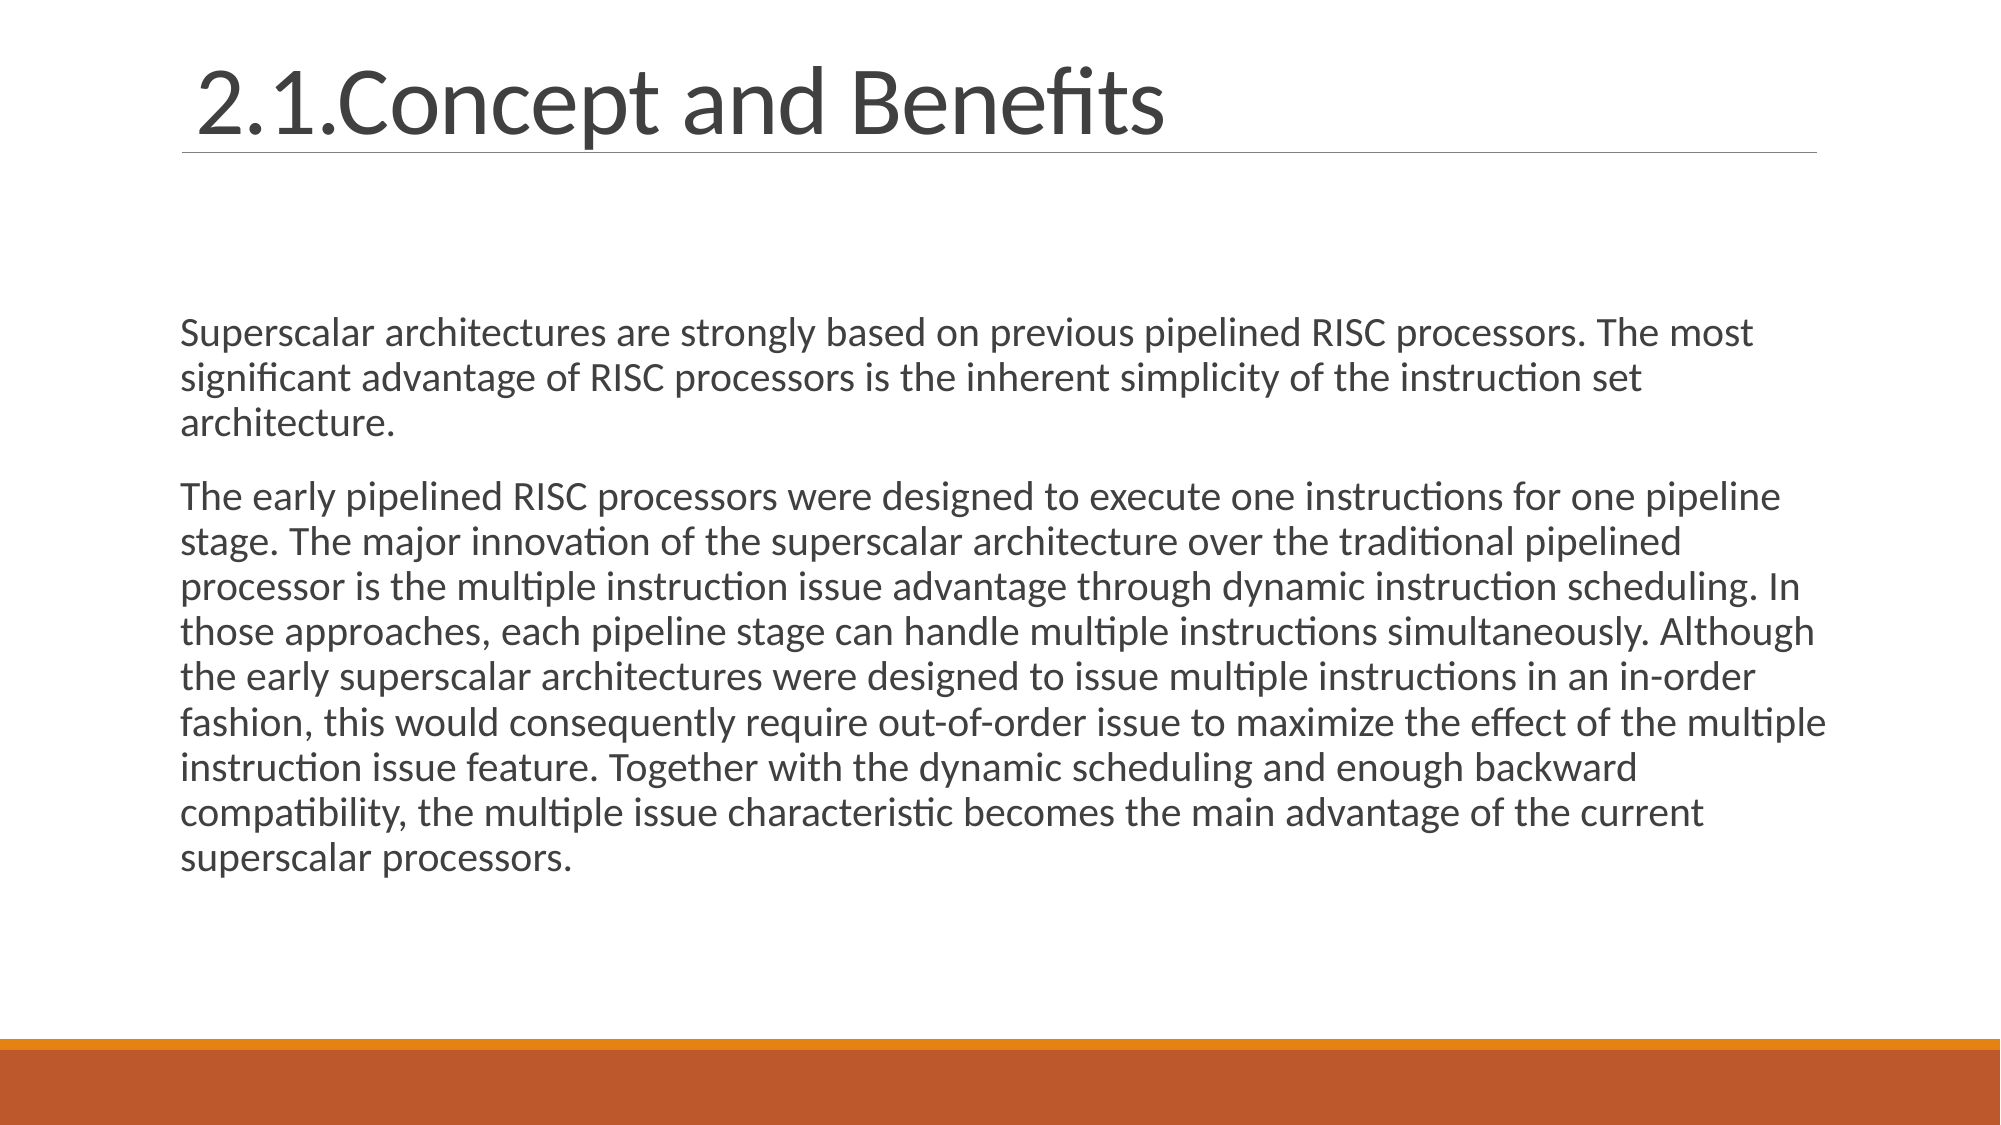

# 2.1.Concept and Benefits
Superscalar architectures are strongly based on previous pipelined RISC processors. The most significant advantage of RISC processors is the inherent simplicity of the instruction set architecture.
The early pipelined RISC processors were designed to execute one instructions for one pipeline stage. The major innovation of the superscalar architecture over the traditional pipelined processor is the multiple instruction issue advantage through dynamic instruction scheduling. In those approaches, each pipeline stage can handle multiple instructions simultaneously. Although the early superscalar architectures were designed to issue multiple instructions in an in-order fashion, this would consequently require out-of-order issue to maximize the effect of the multiple instruction issue feature. Together with the dynamic scheduling and enough backward compatibility, the multiple issue characteristic becomes the main advantage of the current superscalar processors.